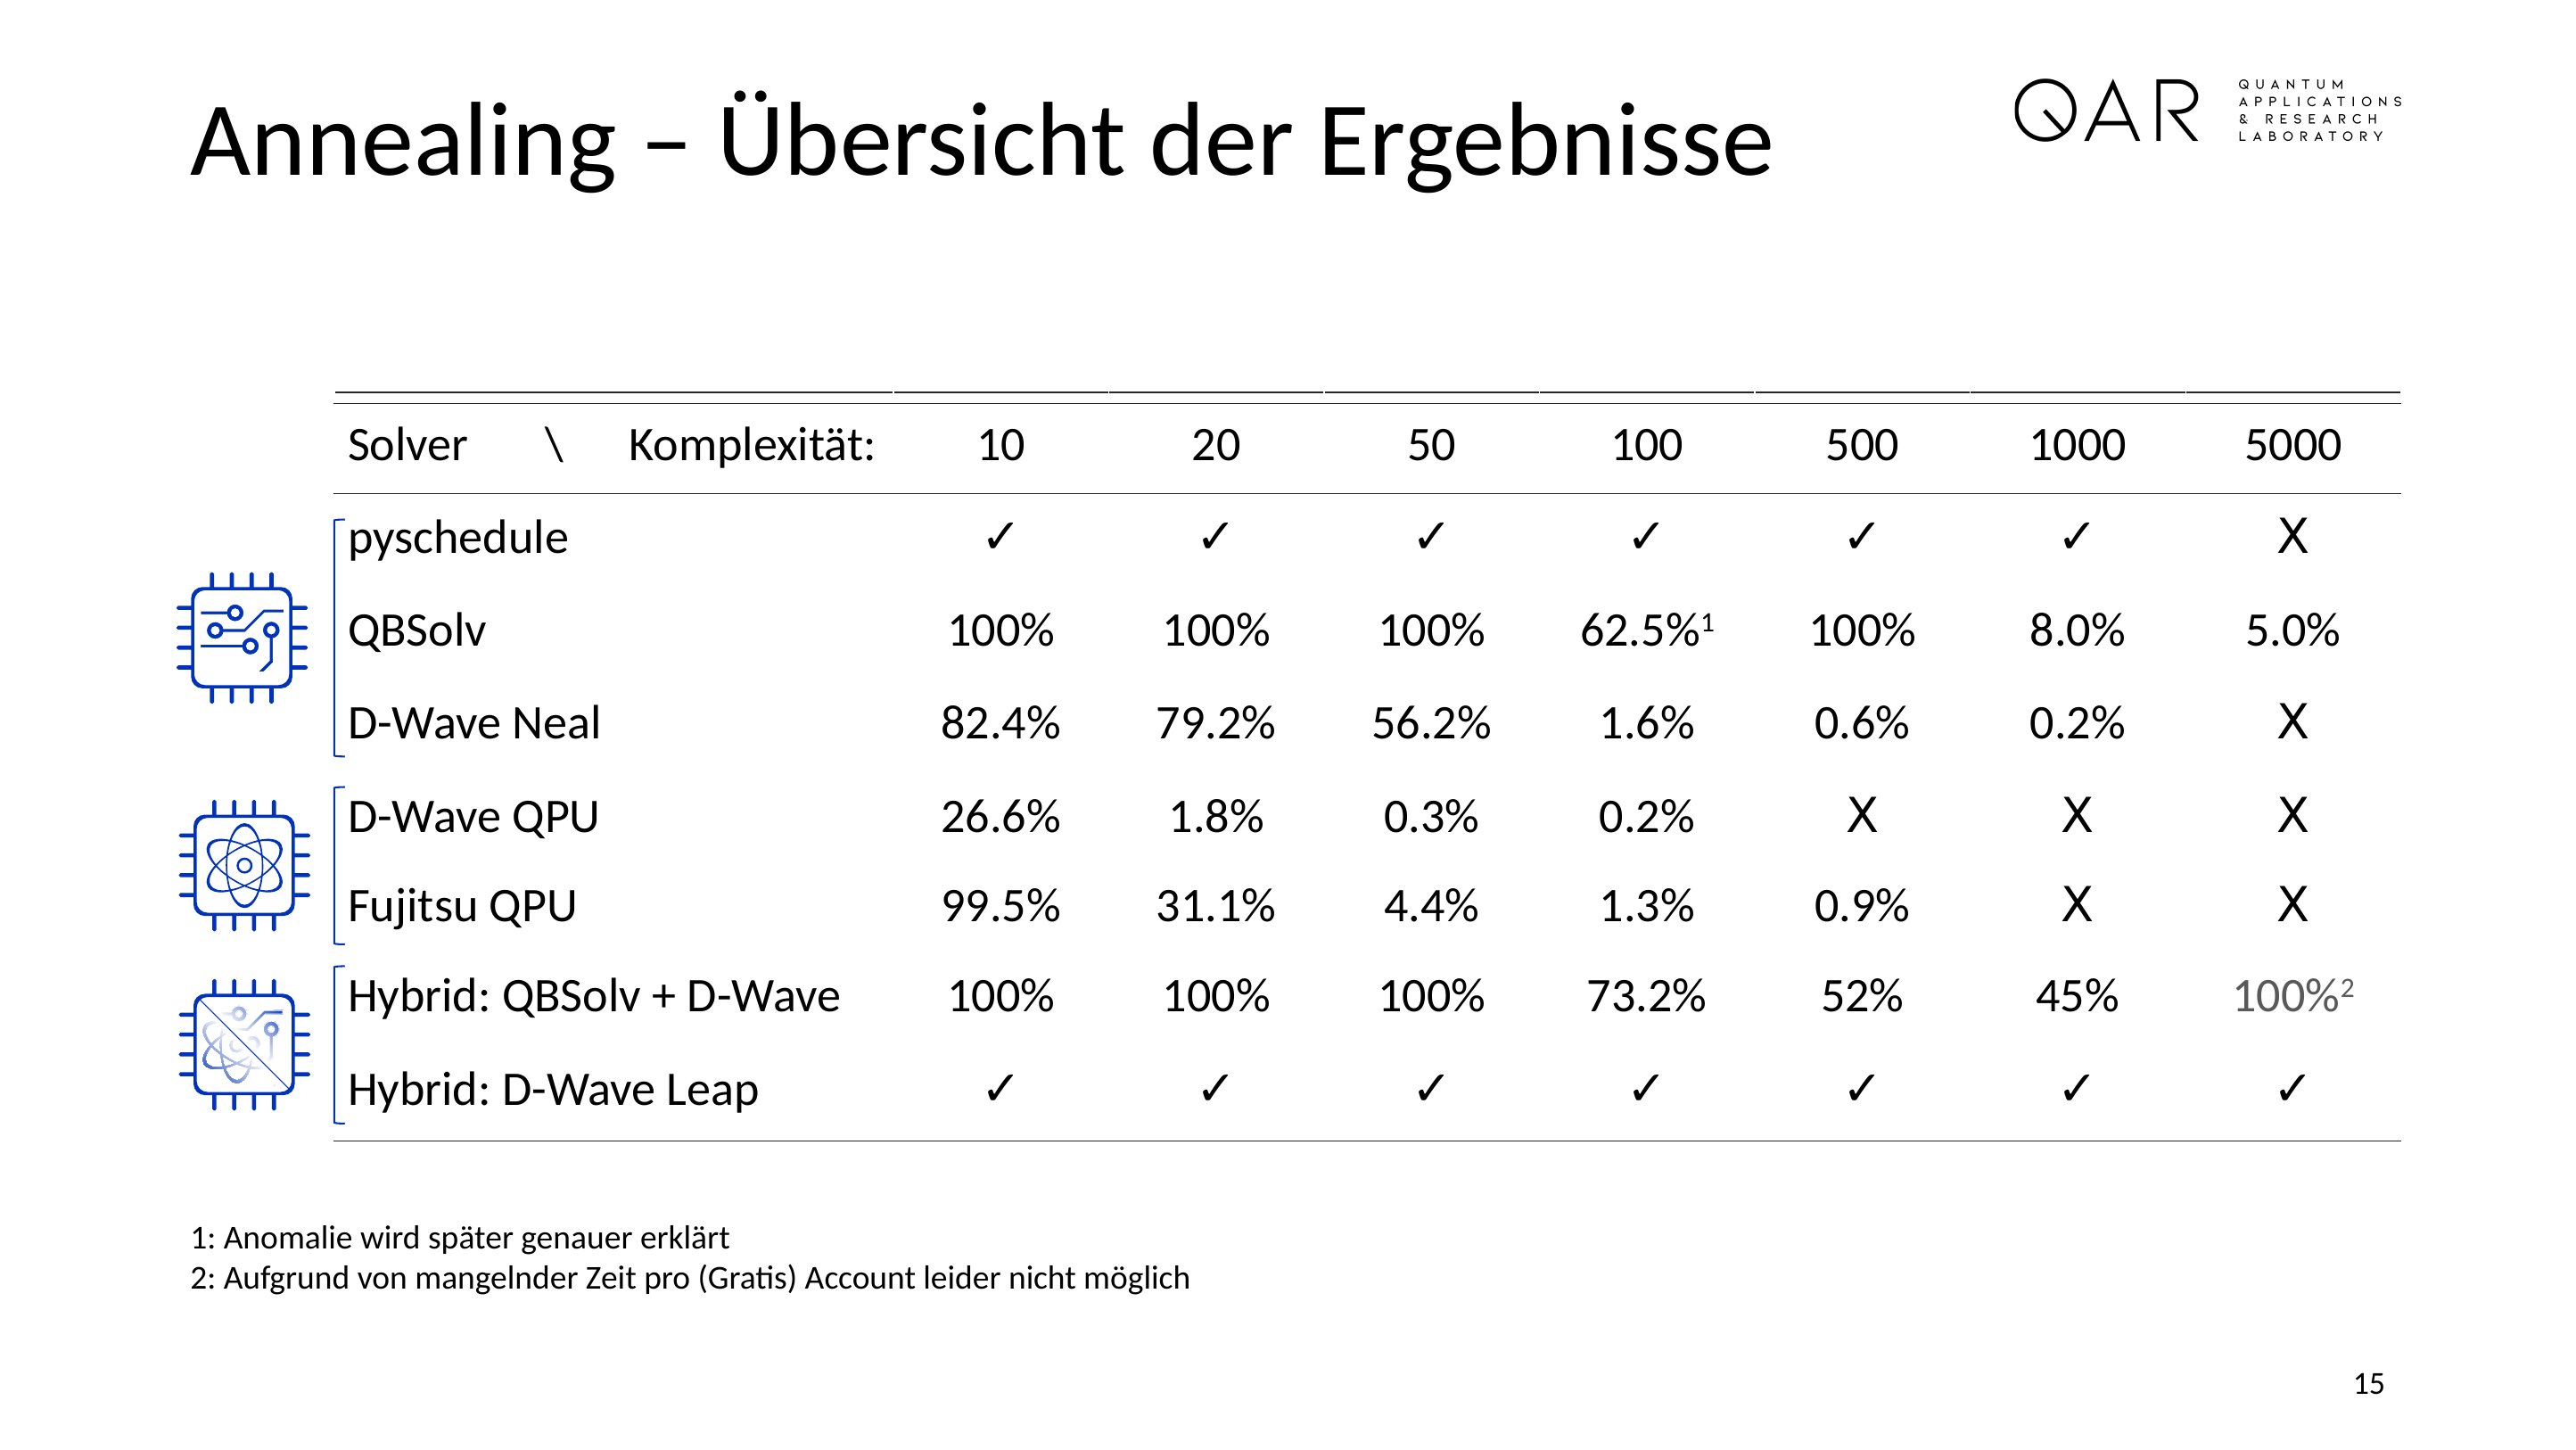

# Annealing – Übersicht der Ergebnisse
|  |  |  |  |  |  |  |  |
| --- | --- | --- | --- | --- | --- | --- | --- |
| Solver \ Komplexität: | 10 | 20 | 50 | 100 | 500 | 1000 | 5000 |
| pyschedule | ✓ | ✓ | ✓ | ✓ | ✓ | ✓ | 𝖷 |
| QBSolv | 100% | 100% | 100% | 62.5%1 | 100% | 8.0% | 5.0% |
| D-Wave Neal | 82.4% | 79.2% | 56.2% | 1.6% | 0.6% | 0.2% | 𝖷 |
| D-Wave QPU | 26.6% | 1.8% | 0.3% | 0.2% | 𝖷 | 𝖷 | 𝖷 |
| Fujitsu QPU | 99.5% | 31.1% | 4.4% | 1.3% | 0.9% | 𝖷 | 𝖷 |
| Hybrid: QBSolv + D-Wave | 100% | 100% | 100% | 73.2% | 52% | 45% | 100%2 |
| Hybrid: D-Wave Leap | ✓ | ✓ | ✓ | ✓ | ✓ | ✓ | ✓ |

1: Anomalie wird später genauer erklärt
2: Aufgrund von mangelnder Zeit pro (Gratis) Account leider nicht möglich
15